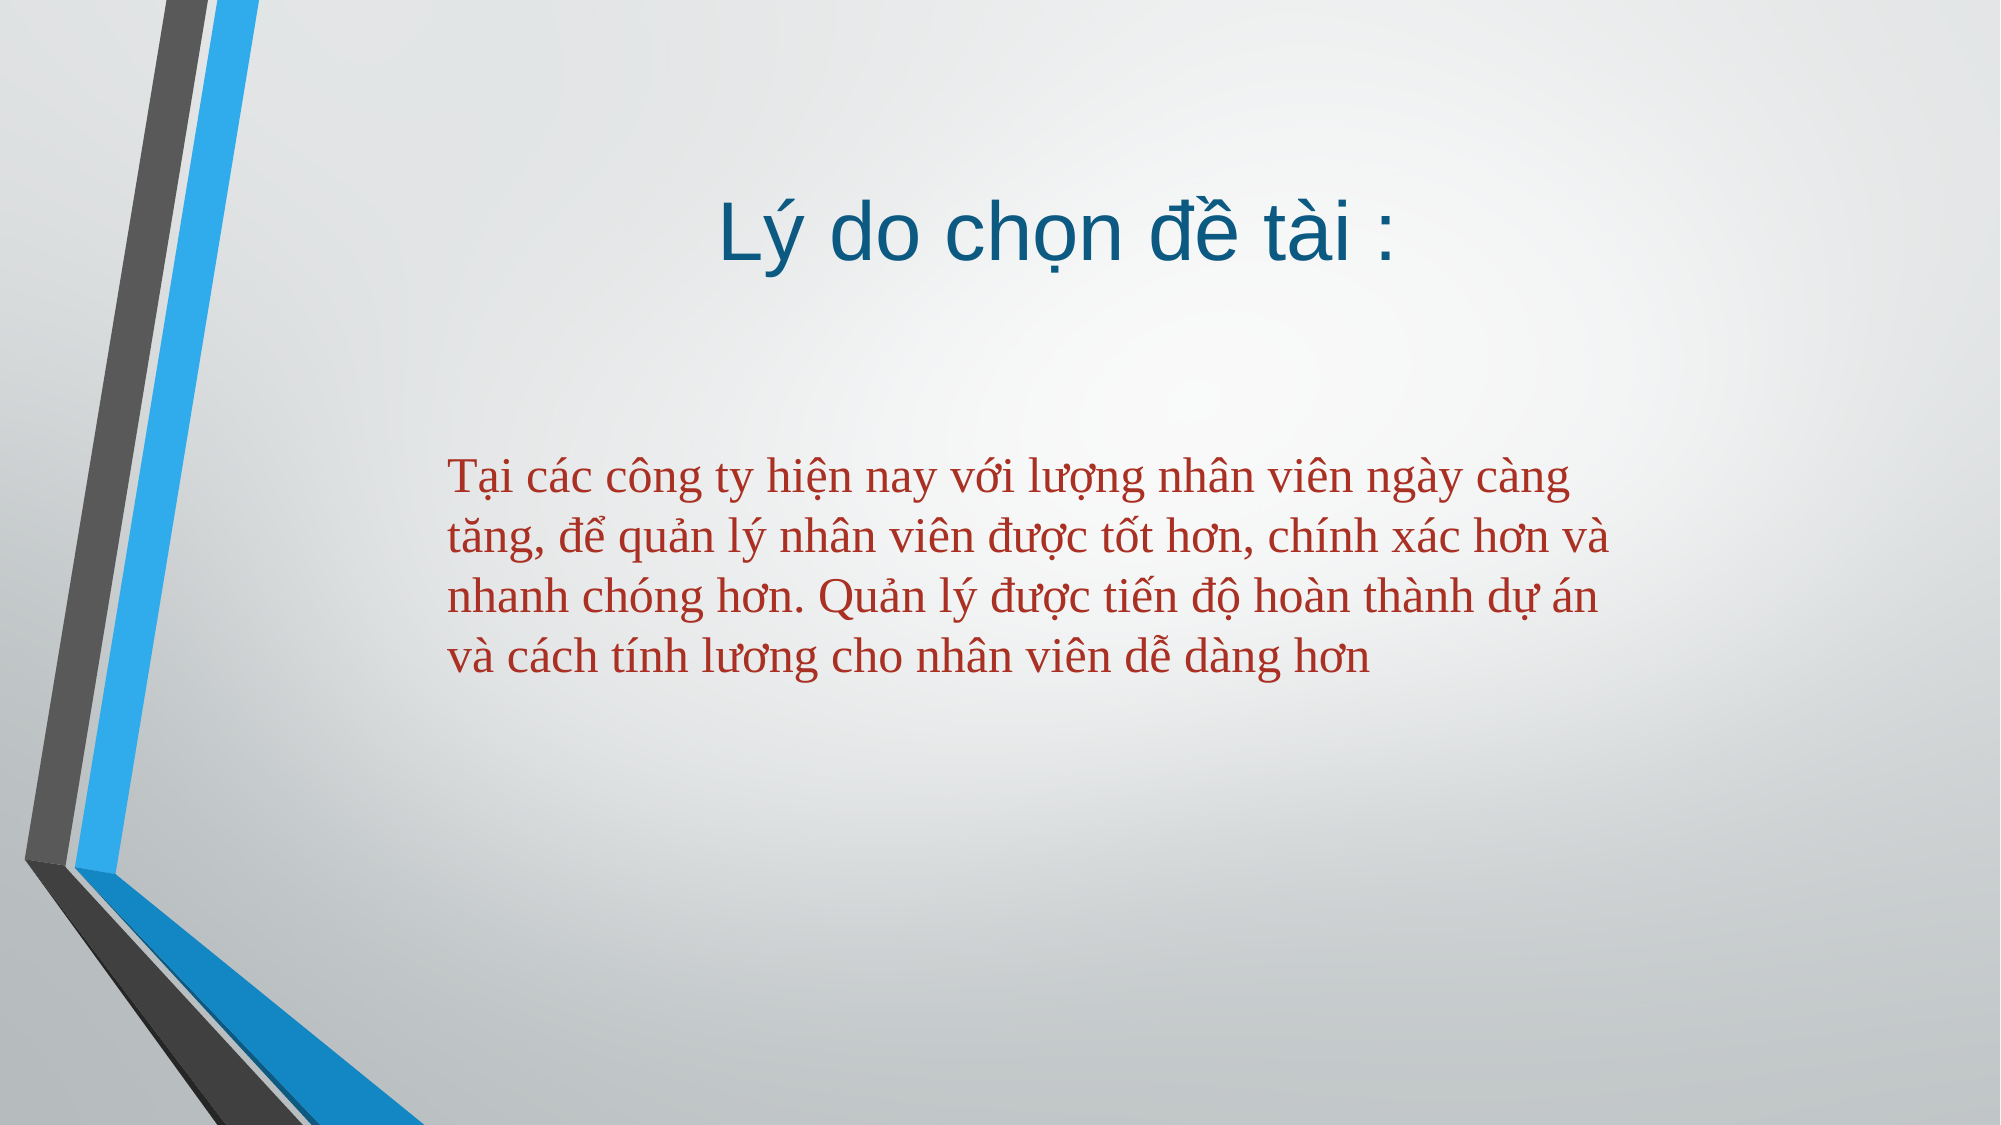

# Lý do chọn đề tài :
Tại các công ty hiện nay với lượng nhân viên ngày càng tăng, để quản lý nhân viên được tốt hơn, chính xác hơn và nhanh chóng hơn. Quản lý được tiến độ hoàn thành dự án và cách tính lương cho nhân viên dễ dàng hơn